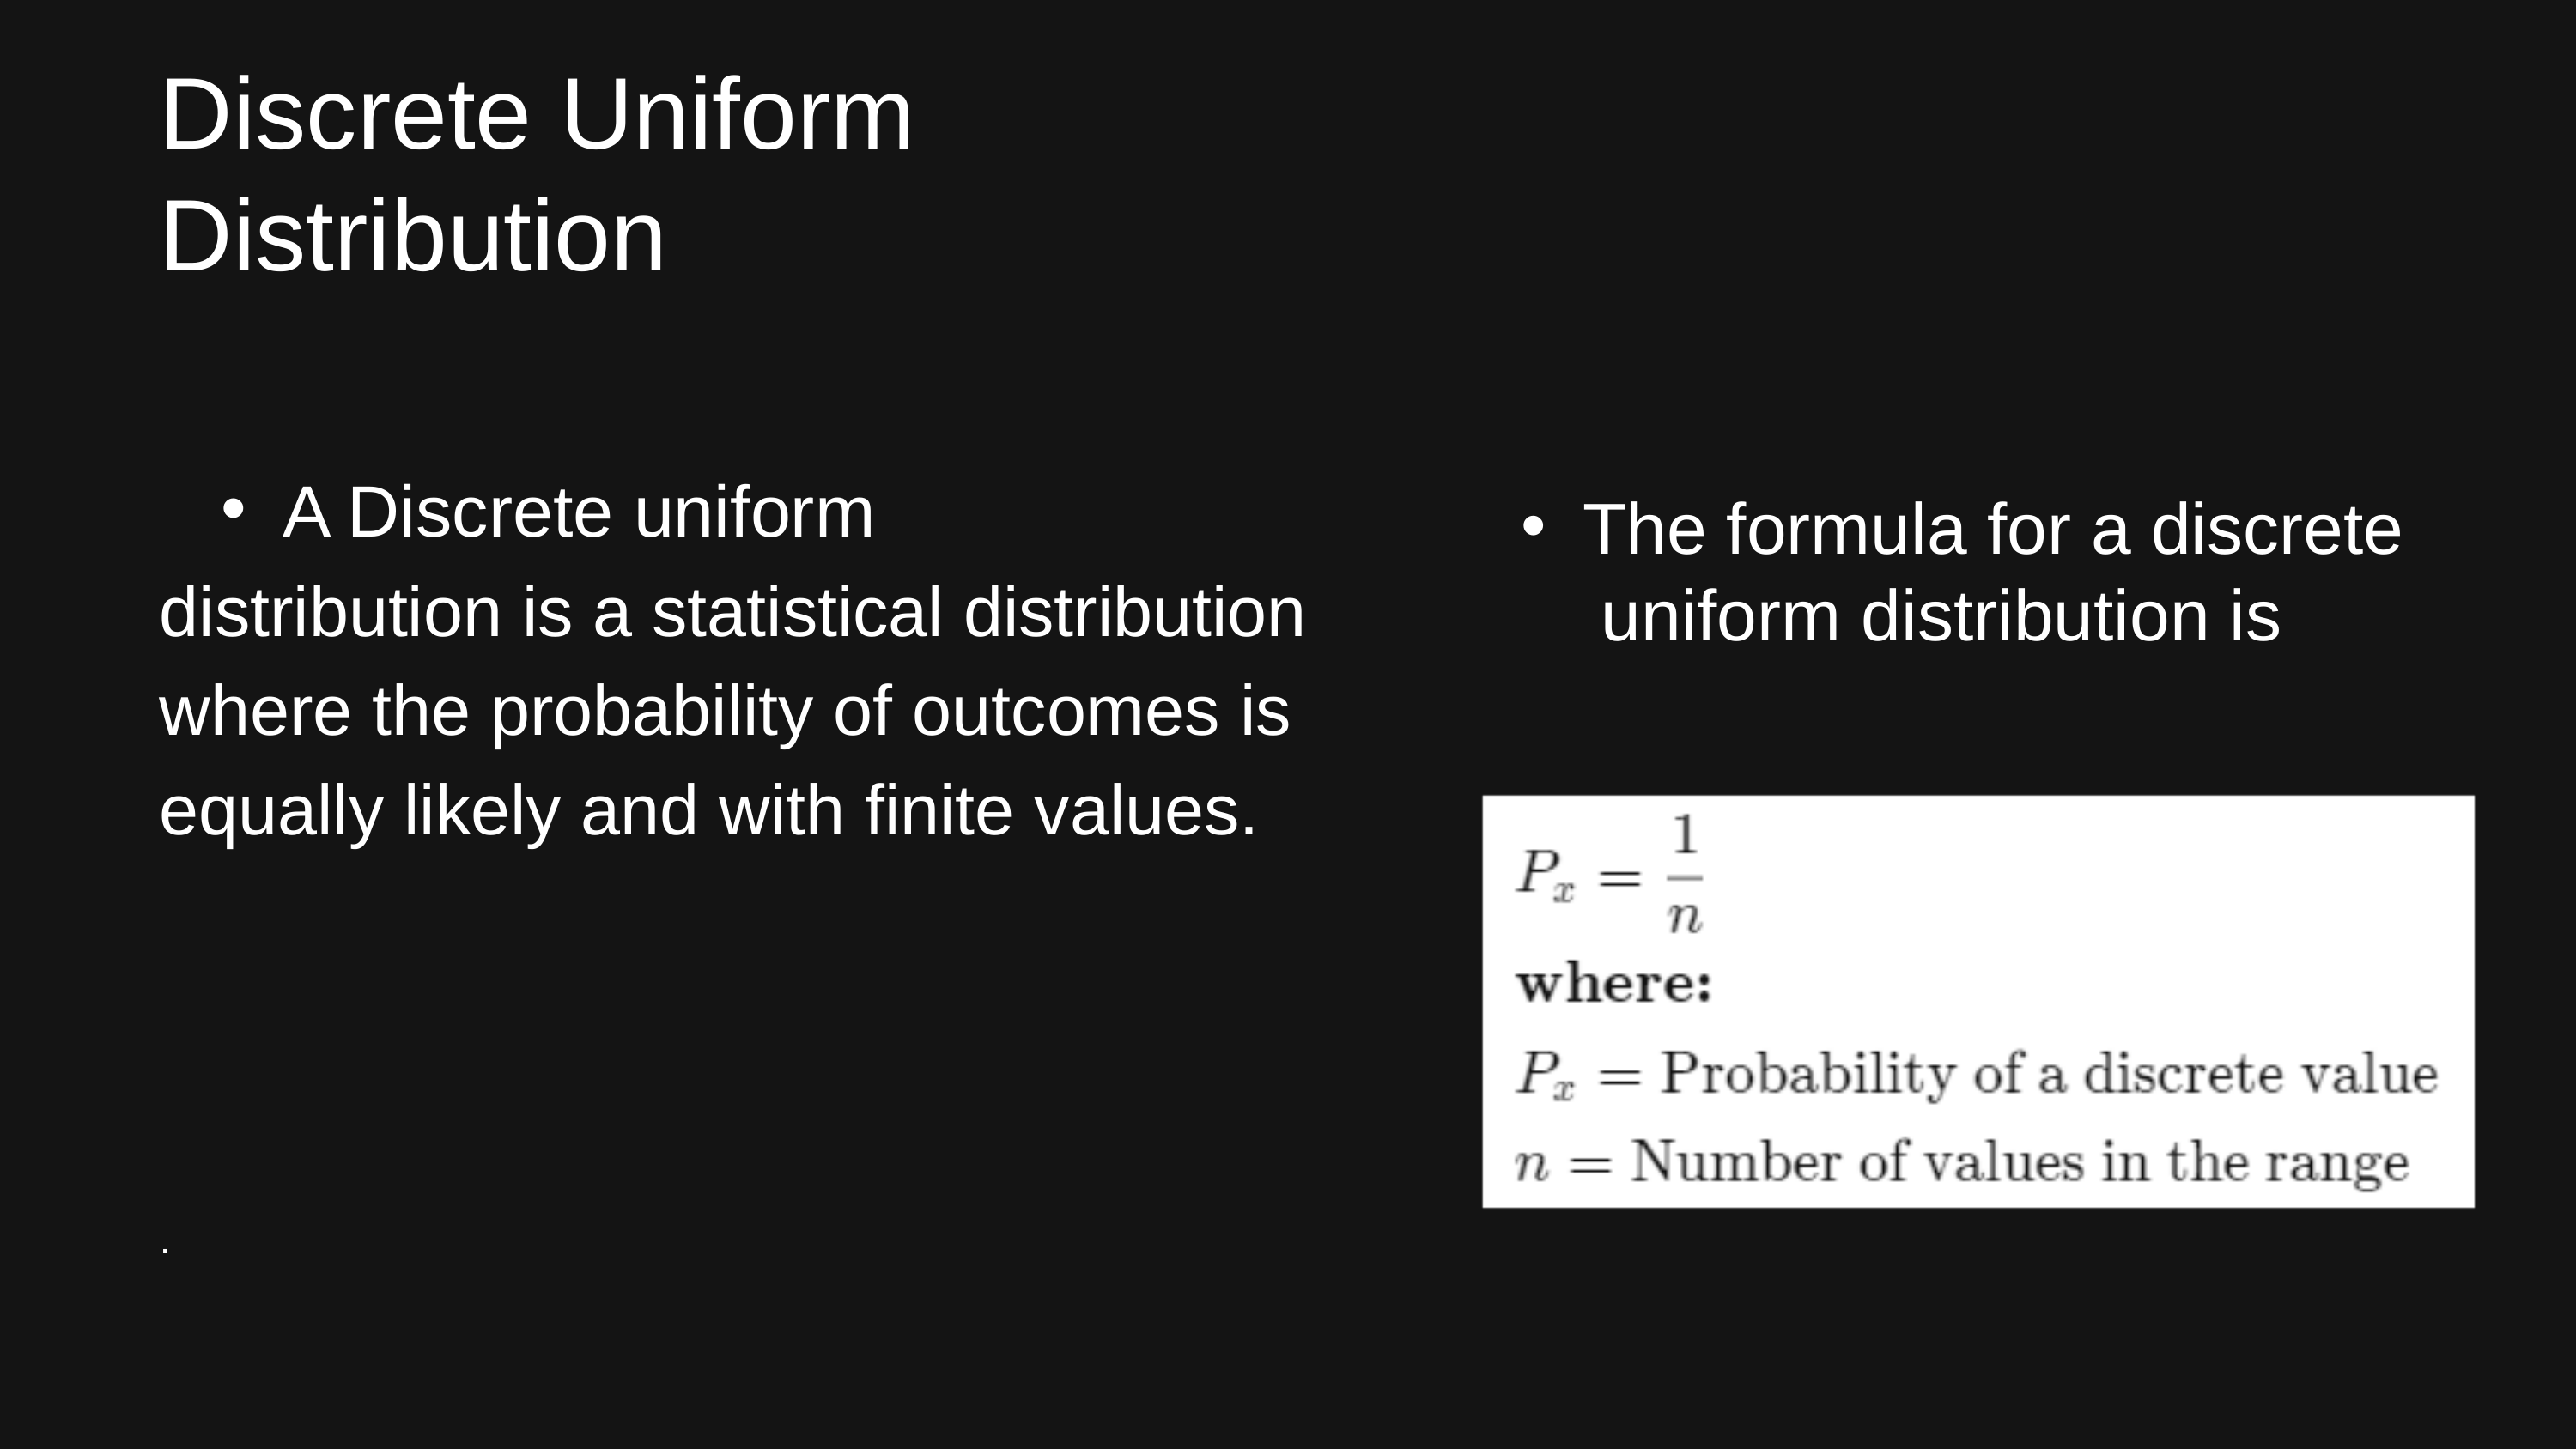

Discrete Uniform Distribution
A Discrete uniform
distribution is a statistical distribution where the probability of outcomes is equally likely and with finite values.

.
The formula for a discrete
 uniform distribution is